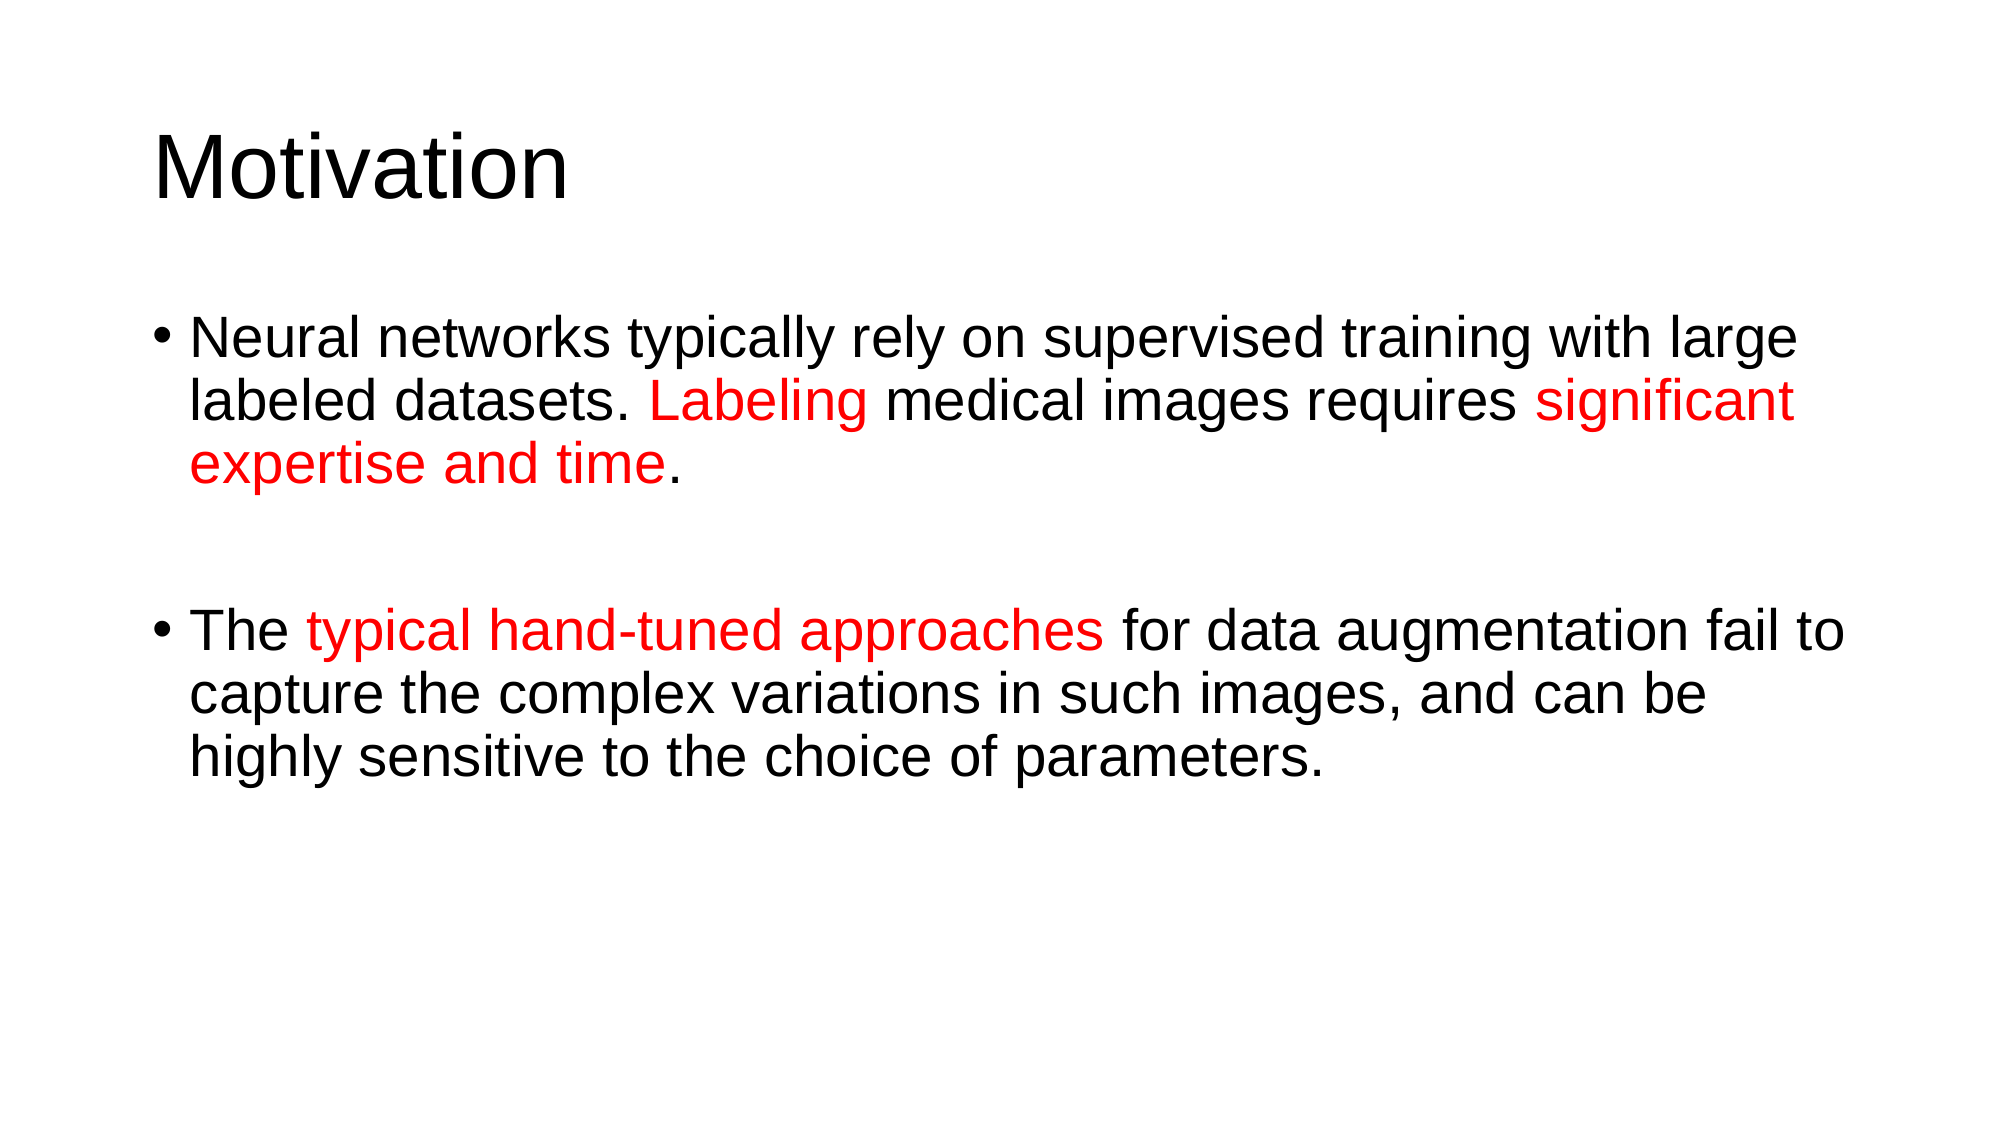

# Motivation
Neural networks typically rely on supervised training with large labeled datasets. Labeling medical images requires significant expertise and time.

The typical hand-tuned approaches for data augmentation fail to capture the complex variations in such images, and can be highly sensitive to the choice of parameters.